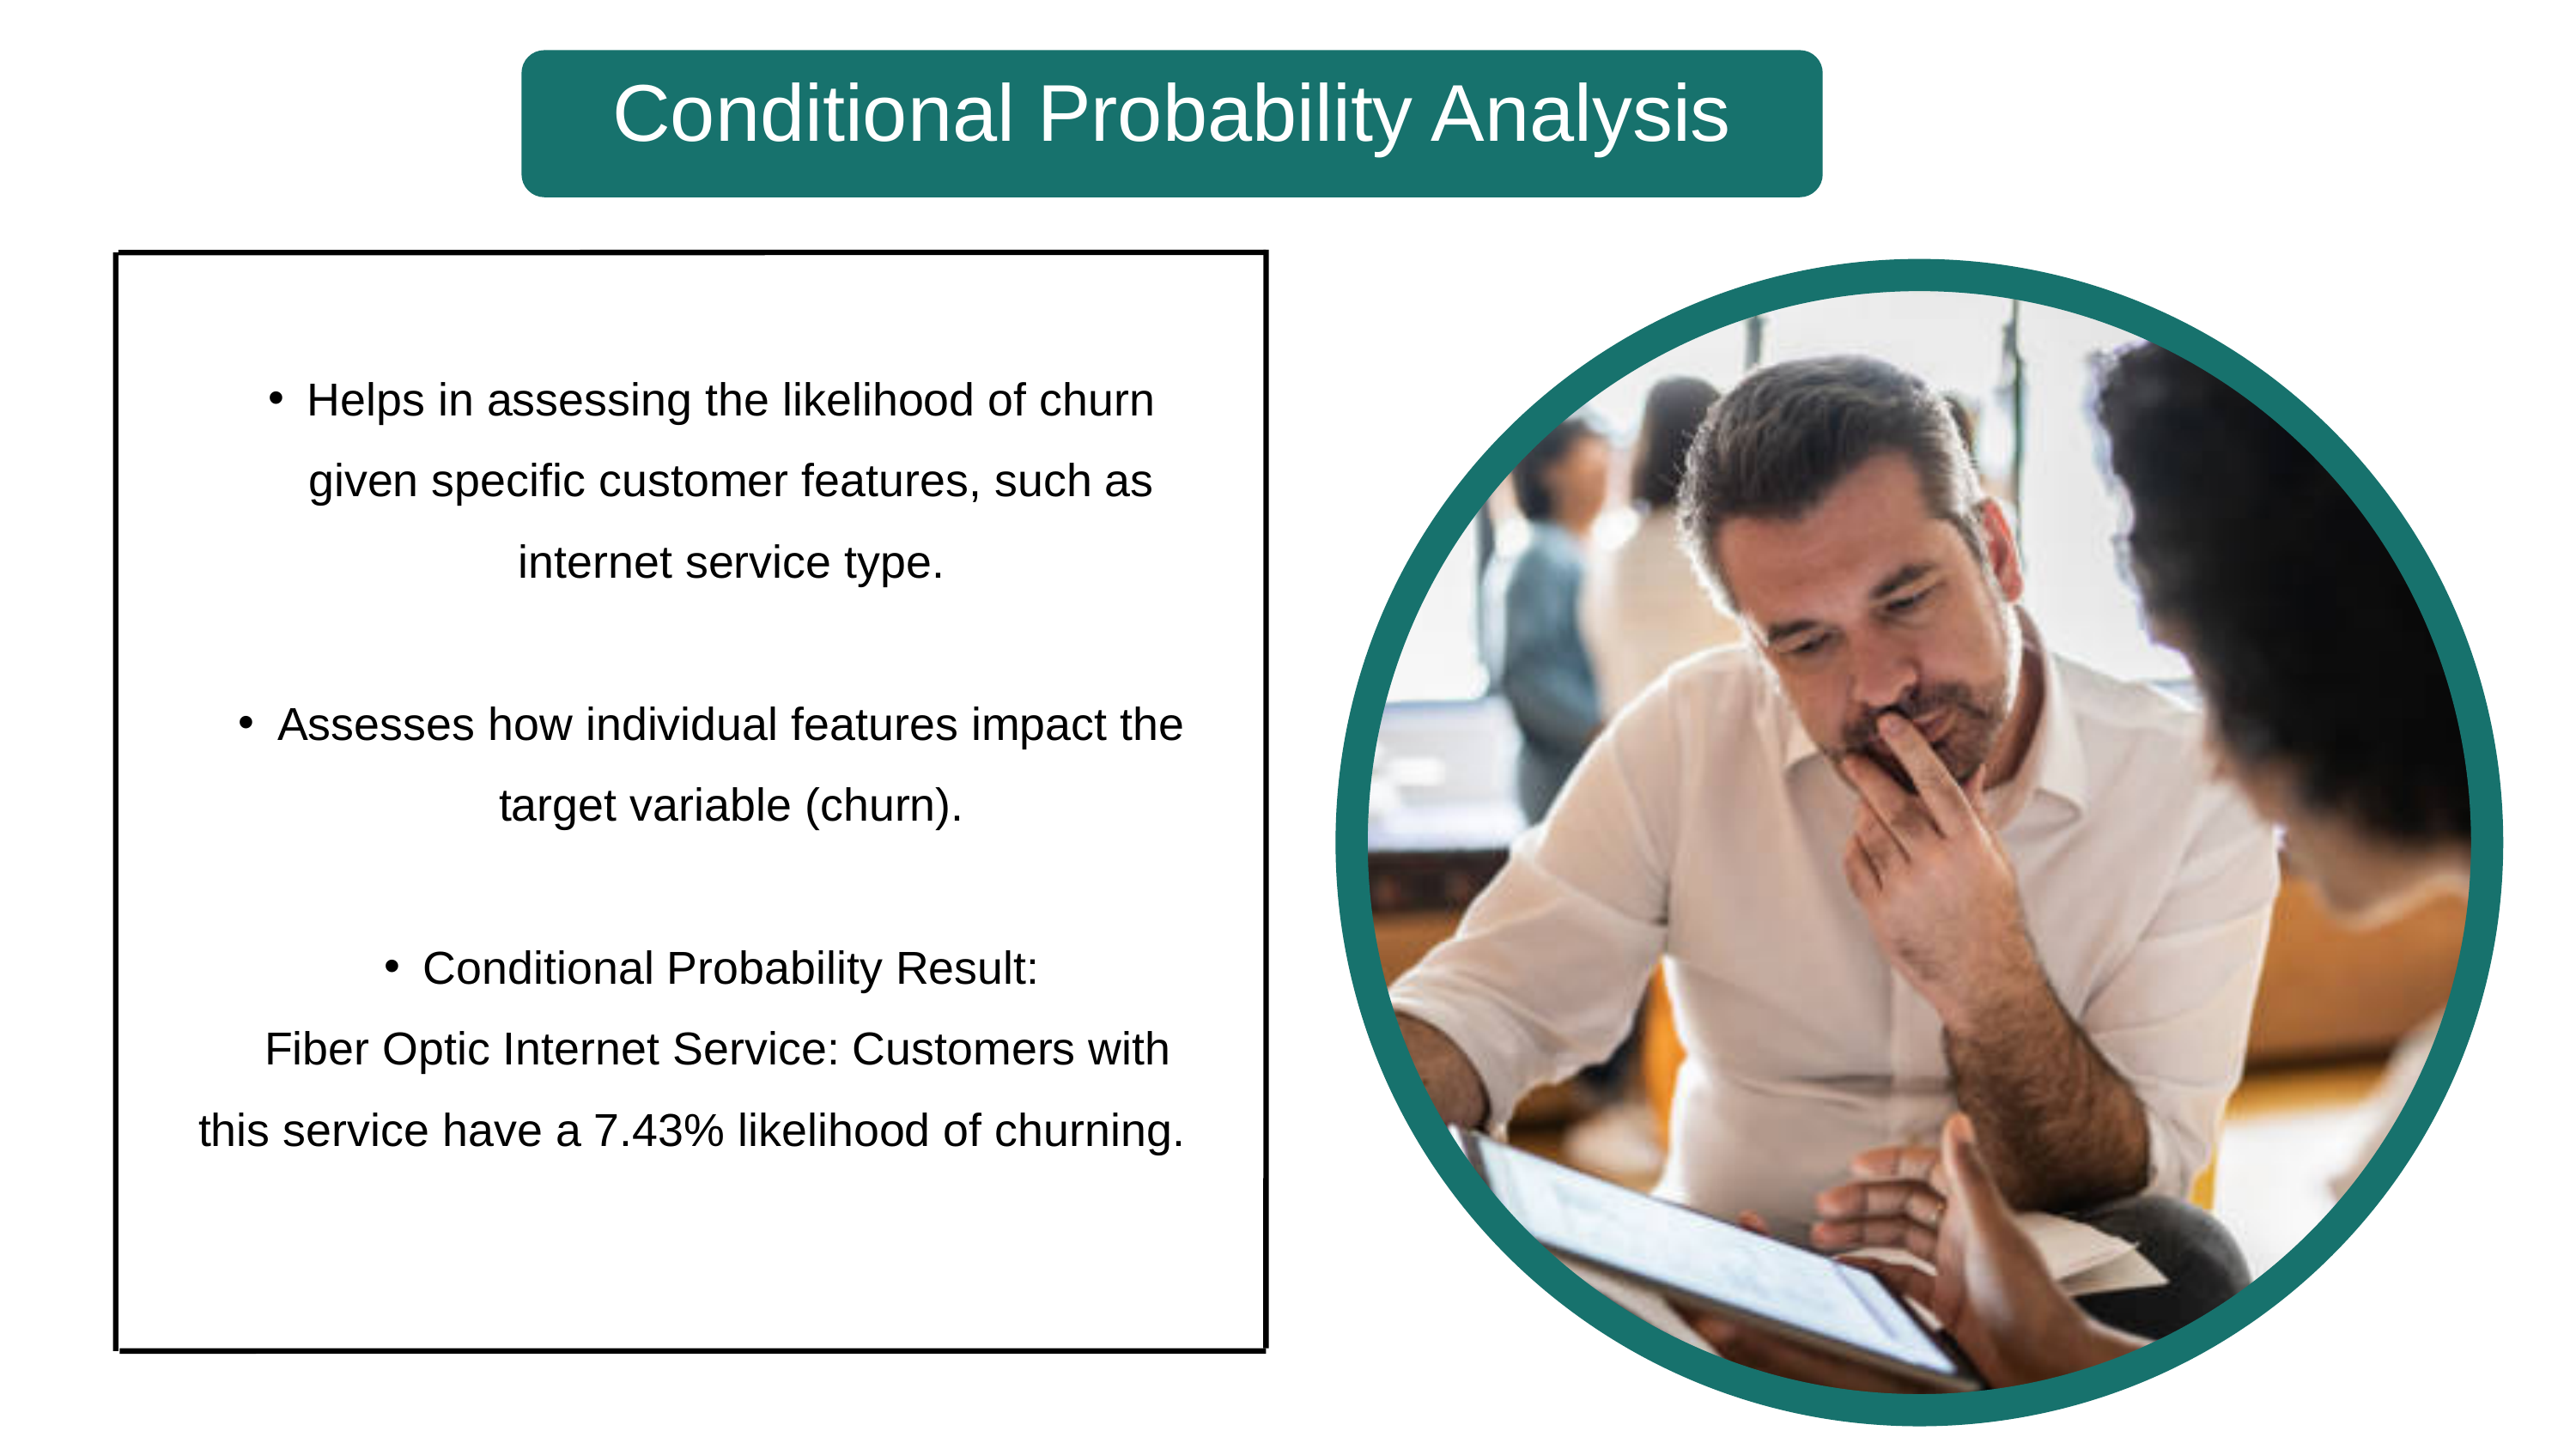

Conditional Probability Analysis
MARKET SIZE
OUR CLIENTS COME FROM EVERYWHERE

Helps in assessing the likelihood of churn given specific customer features, such as internet service type.

Assesses how individual features impact the target variable (churn).

Conditional Probability Result:
    Fiber Optic Internet Service: Customers with this service have a 7.43% likelihood of churning.